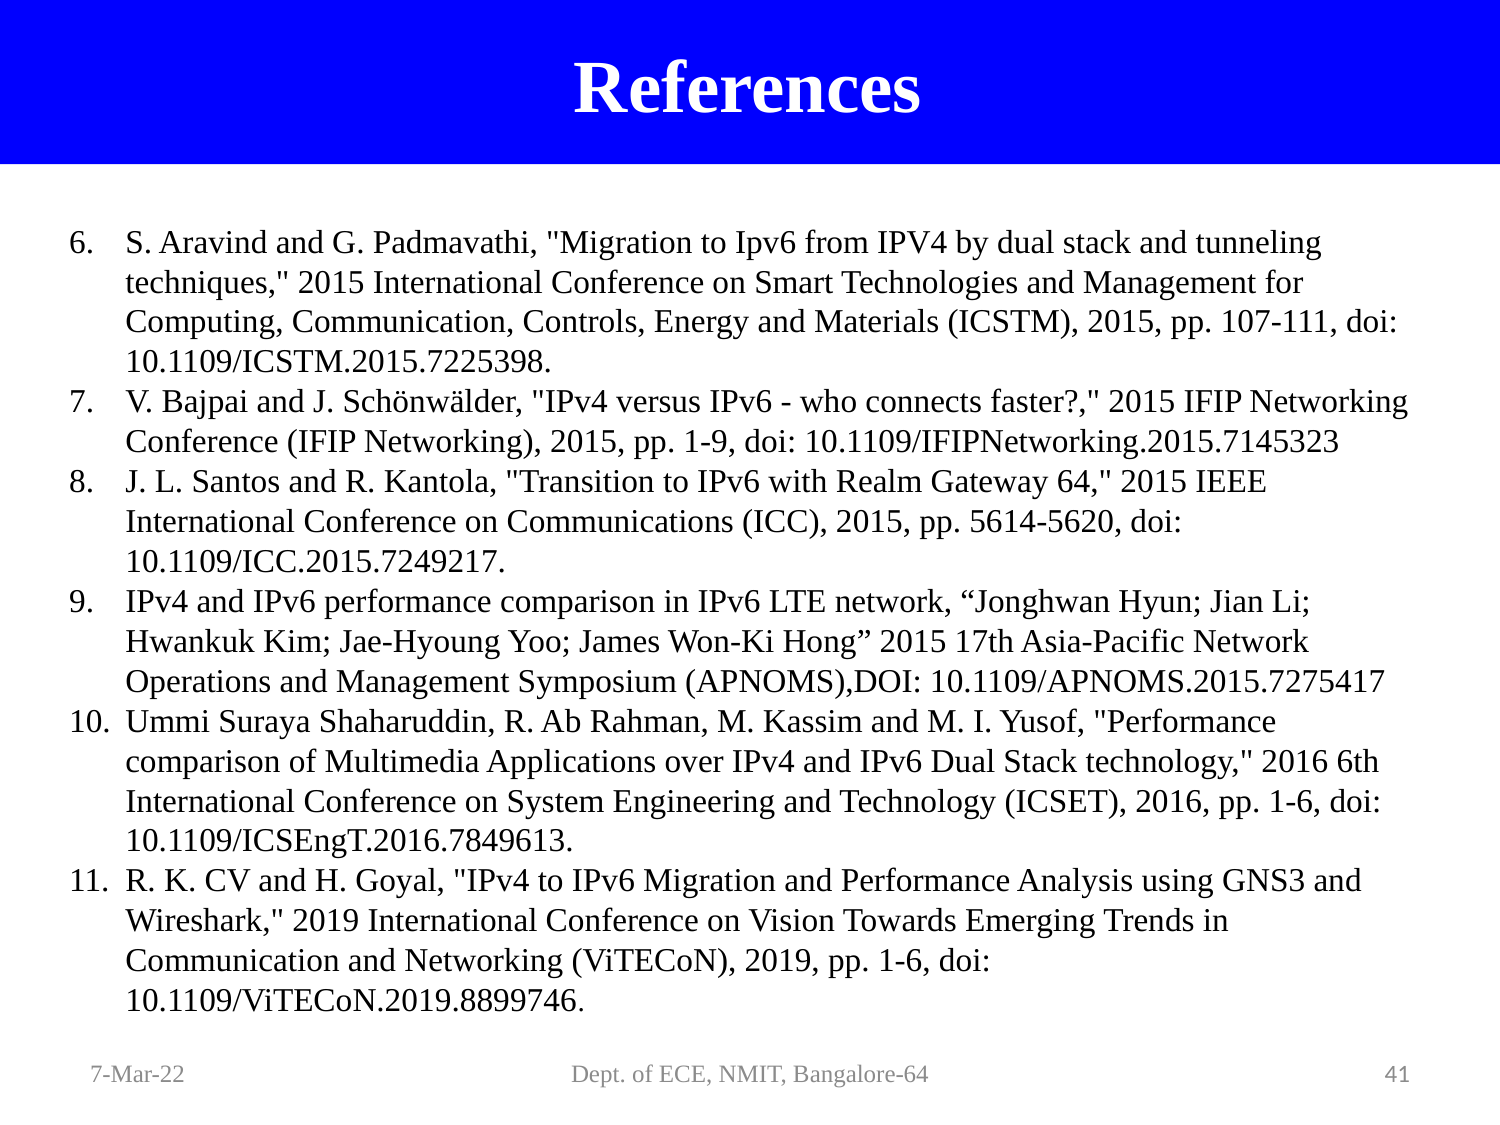

# References
S. Aravind and G. Padmavathi, "Migration to Ipv6 from IPV4 by dual stack and tunneling techniques," 2015 International Conference on Smart Technologies and Management for Computing, Communication, Controls, Energy and Materials (ICSTM), 2015, pp. 107-111, doi: 10.1109/ICSTM.2015.7225398.
V. Bajpai and J. Schönwälder, "IPv4 versus IPv6 - who connects faster?," 2015 IFIP Networking Conference (IFIP Networking), 2015, pp. 1-9, doi: 10.1109/IFIPNetworking.2015.7145323
J. L. Santos and R. Kantola, "Transition to IPv6 with Realm Gateway 64," 2015 IEEE International Conference on Communications (ICC), 2015, pp. 5614-5620, doi: 10.1109/ICC.2015.7249217.
IPv4 and IPv6 performance comparison in IPv6 LTE network, “Jonghwan Hyun; Jian Li; Hwankuk Kim; Jae-Hyoung Yoo; James Won-Ki Hong” 2015 17th Asia-Pacific Network Operations and Management Symposium (APNOMS),DOI: 10.1109/APNOMS.2015.7275417
Ummi Suraya Shaharuddin, R. Ab Rahman, M. Kassim and M. I. Yusof, "Performance comparison of Multimedia Applications over IPv4 and IPv6 Dual Stack technology," 2016 6th International Conference on System Engineering and Technology (ICSET), 2016, pp. 1-6, doi: 10.1109/ICSEngT.2016.7849613.
R. K. CV and H. Goyal, "IPv4 to IPv6 Migration and Performance Analysis using GNS3 and Wireshark," 2019 International Conference on Vision Towards Emerging Trends in Communication and Networking (ViTECoN), 2019, pp. 1-6, doi: 10.1109/ViTECoN.2019.8899746.

7-Mar-22
Dept. of ECE, NMIT, Bangalore-64
41